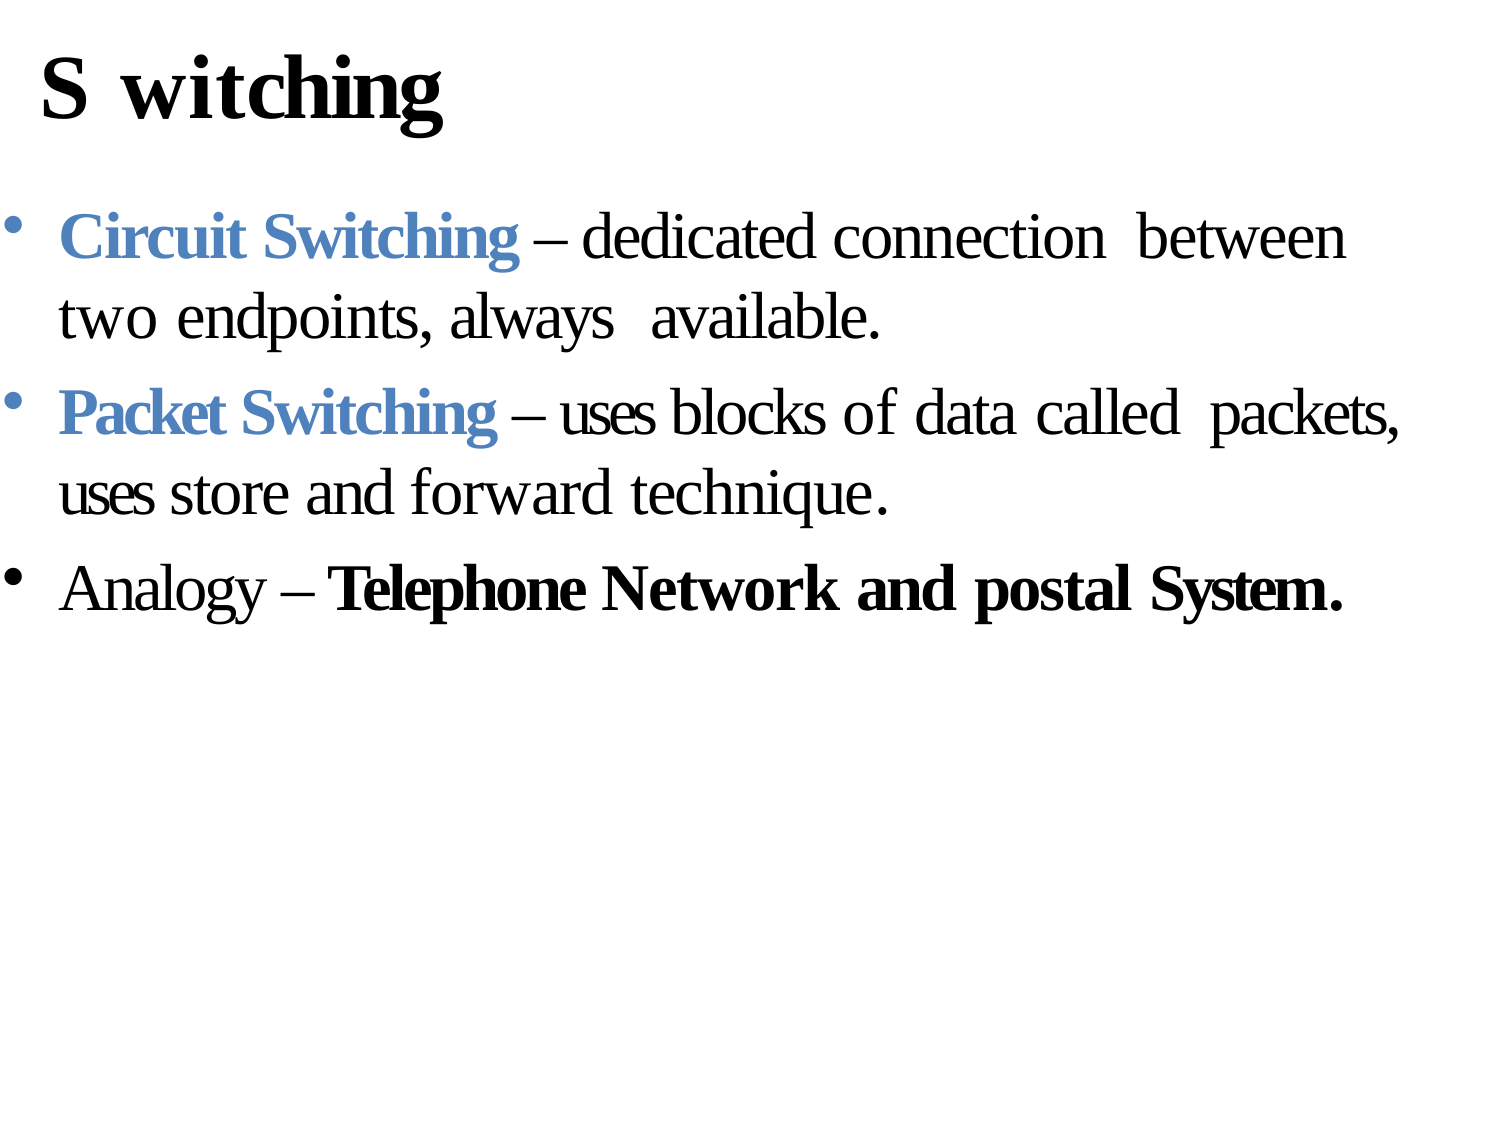

# S   witching
Circuit Switching – dedicated connection  between two endpoints, always  available.
Packet Switching – uses blocks of data called  packets, uses store and forward technique.
Analogy – Telephone Network and postal System.